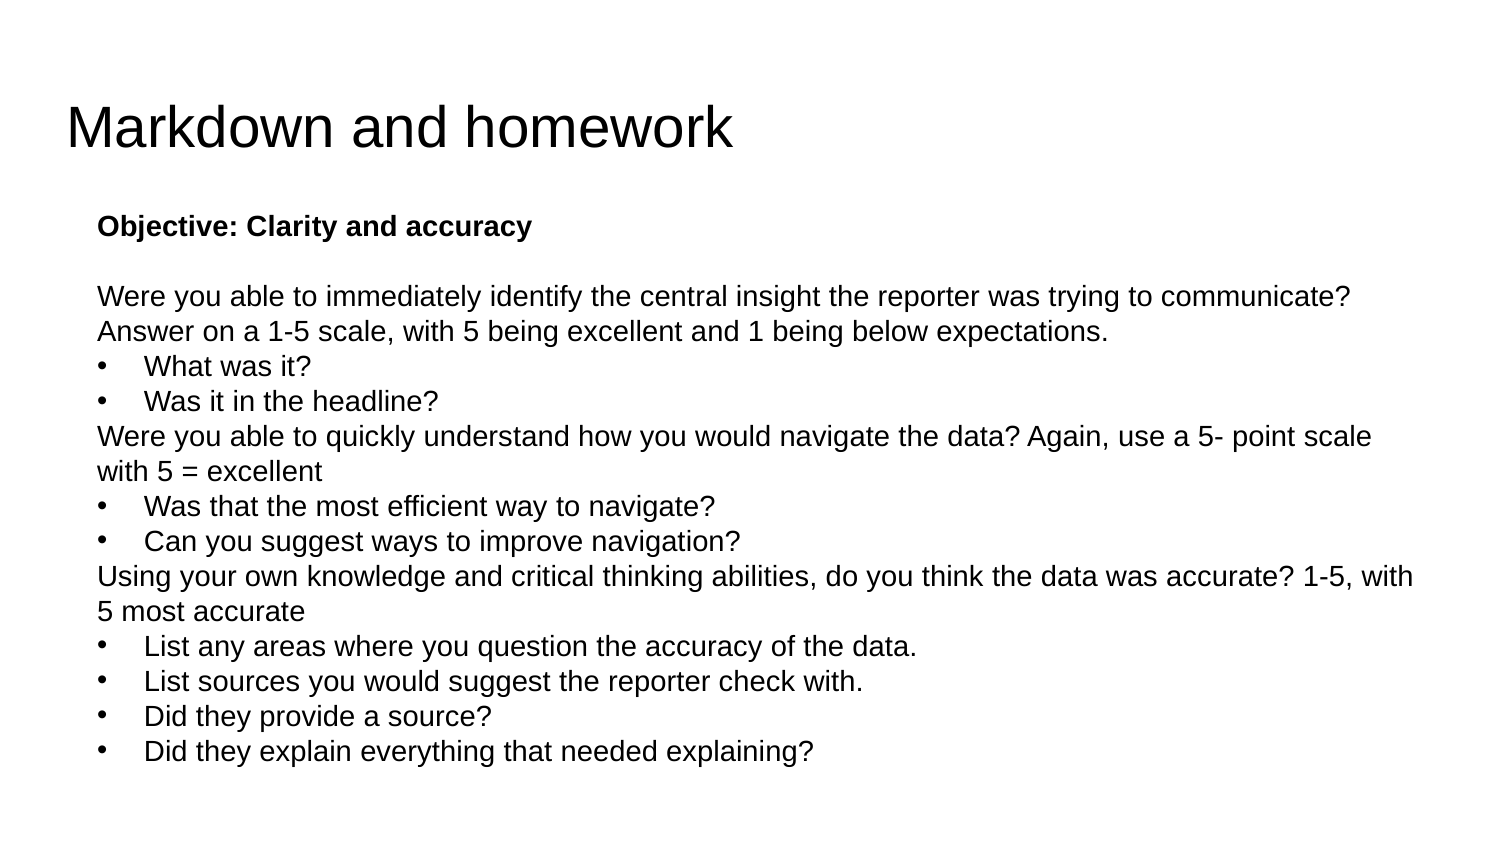

# Markdown and homework
Objective: Clarity and accuracy

Were you able to immediately identify the central insight the reporter was trying to communicate? Answer on a 1-5 scale, with 5 being excellent and 1 being below expectations.
What was it?
Was it in the headline?
Were you able to quickly understand how you would navigate the data? Again, use a 5- point scale with 5 = excellent
Was that the most efficient way to navigate?
Can you suggest ways to improve navigation?
Using your own knowledge and critical thinking abilities, do you think the data was accurate? 1-5, with 5 most accurate
List any areas where you question the accuracy of the data.
List sources you would suggest the reporter check with.
Did they provide a source?
Did they explain everything that needed explaining?